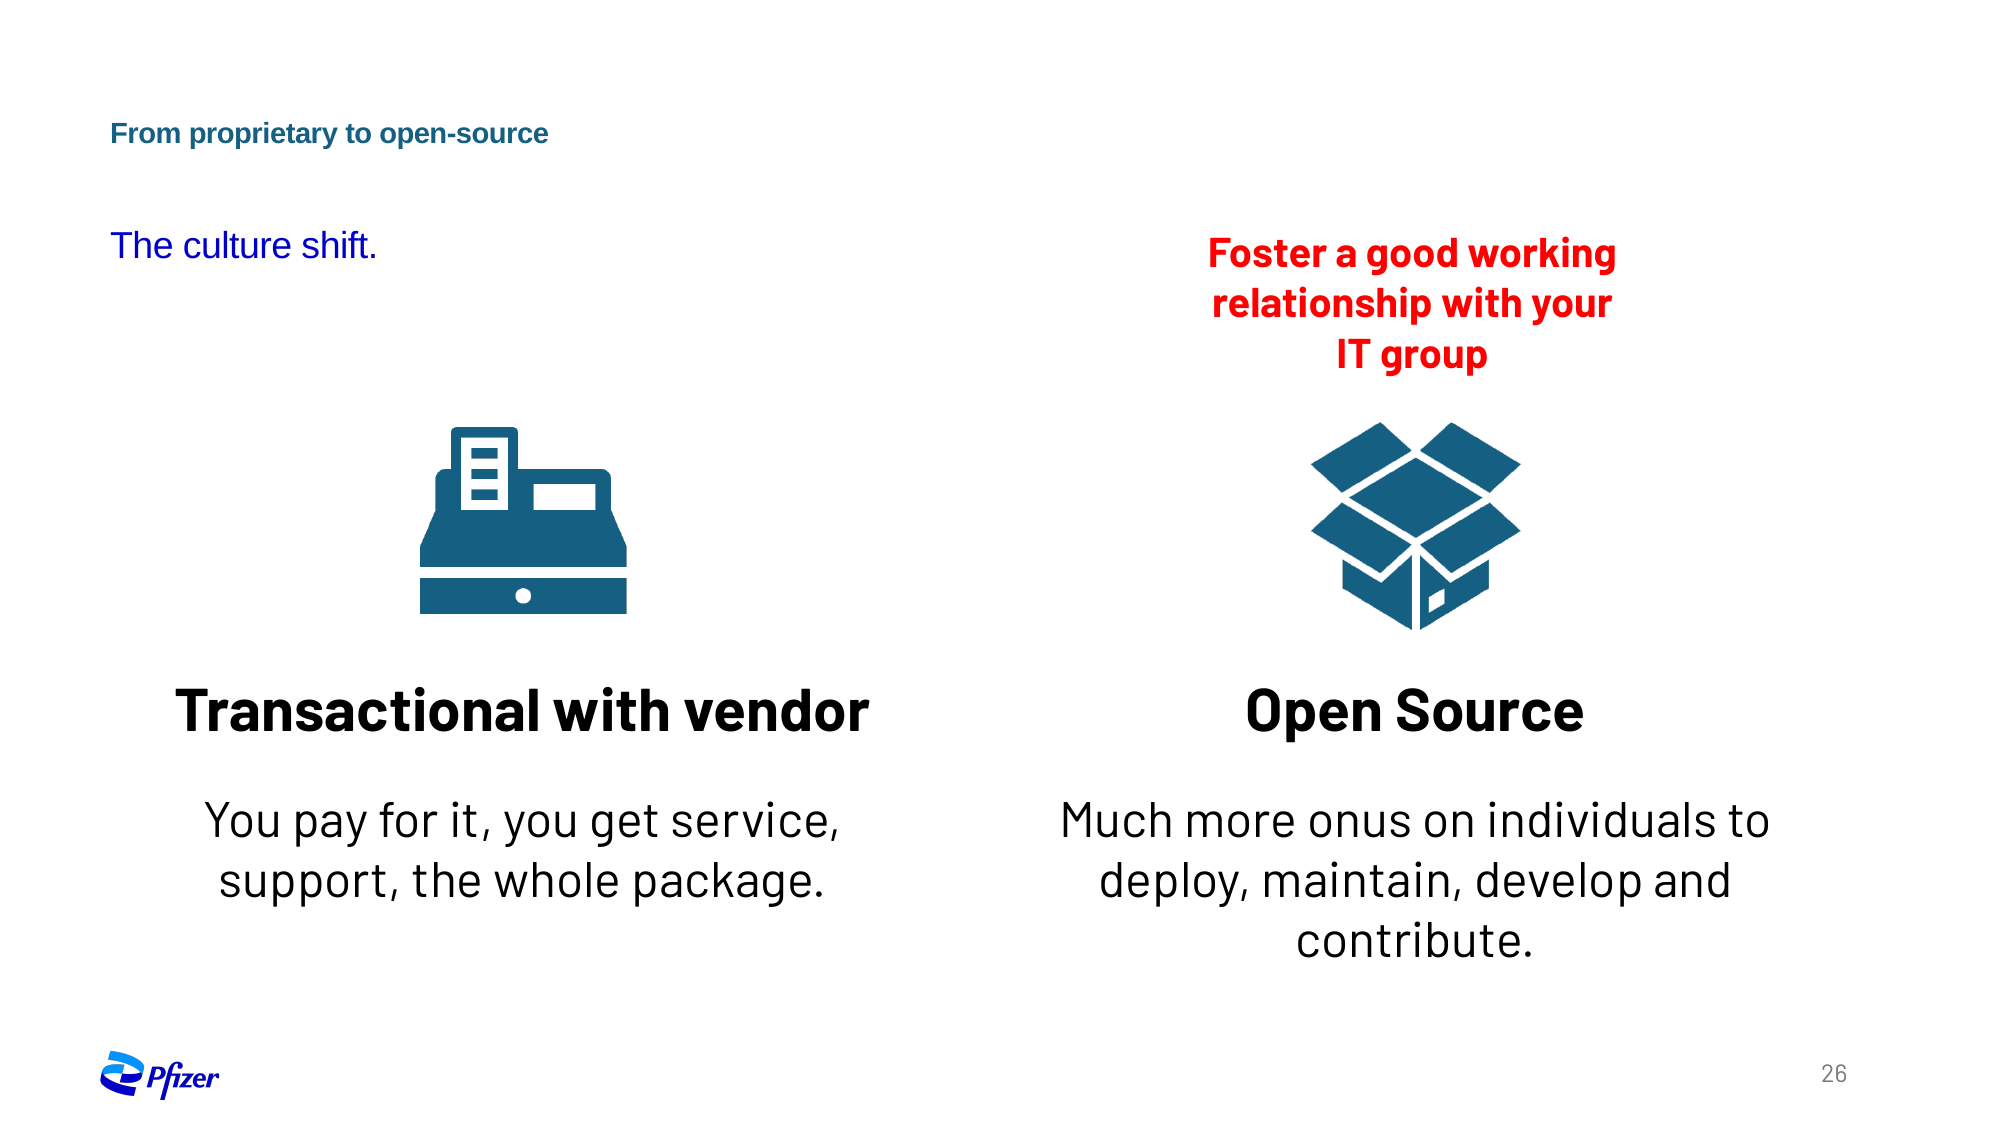

# From proprietary to open-source
The culture shift.
Foster a good working relationship with your IT group
Transactional with vendor
You pay for it, you get service, support, the whole package.
Open Source
Much more onus on individuals to deploy, maintain, develop and contribute.
26